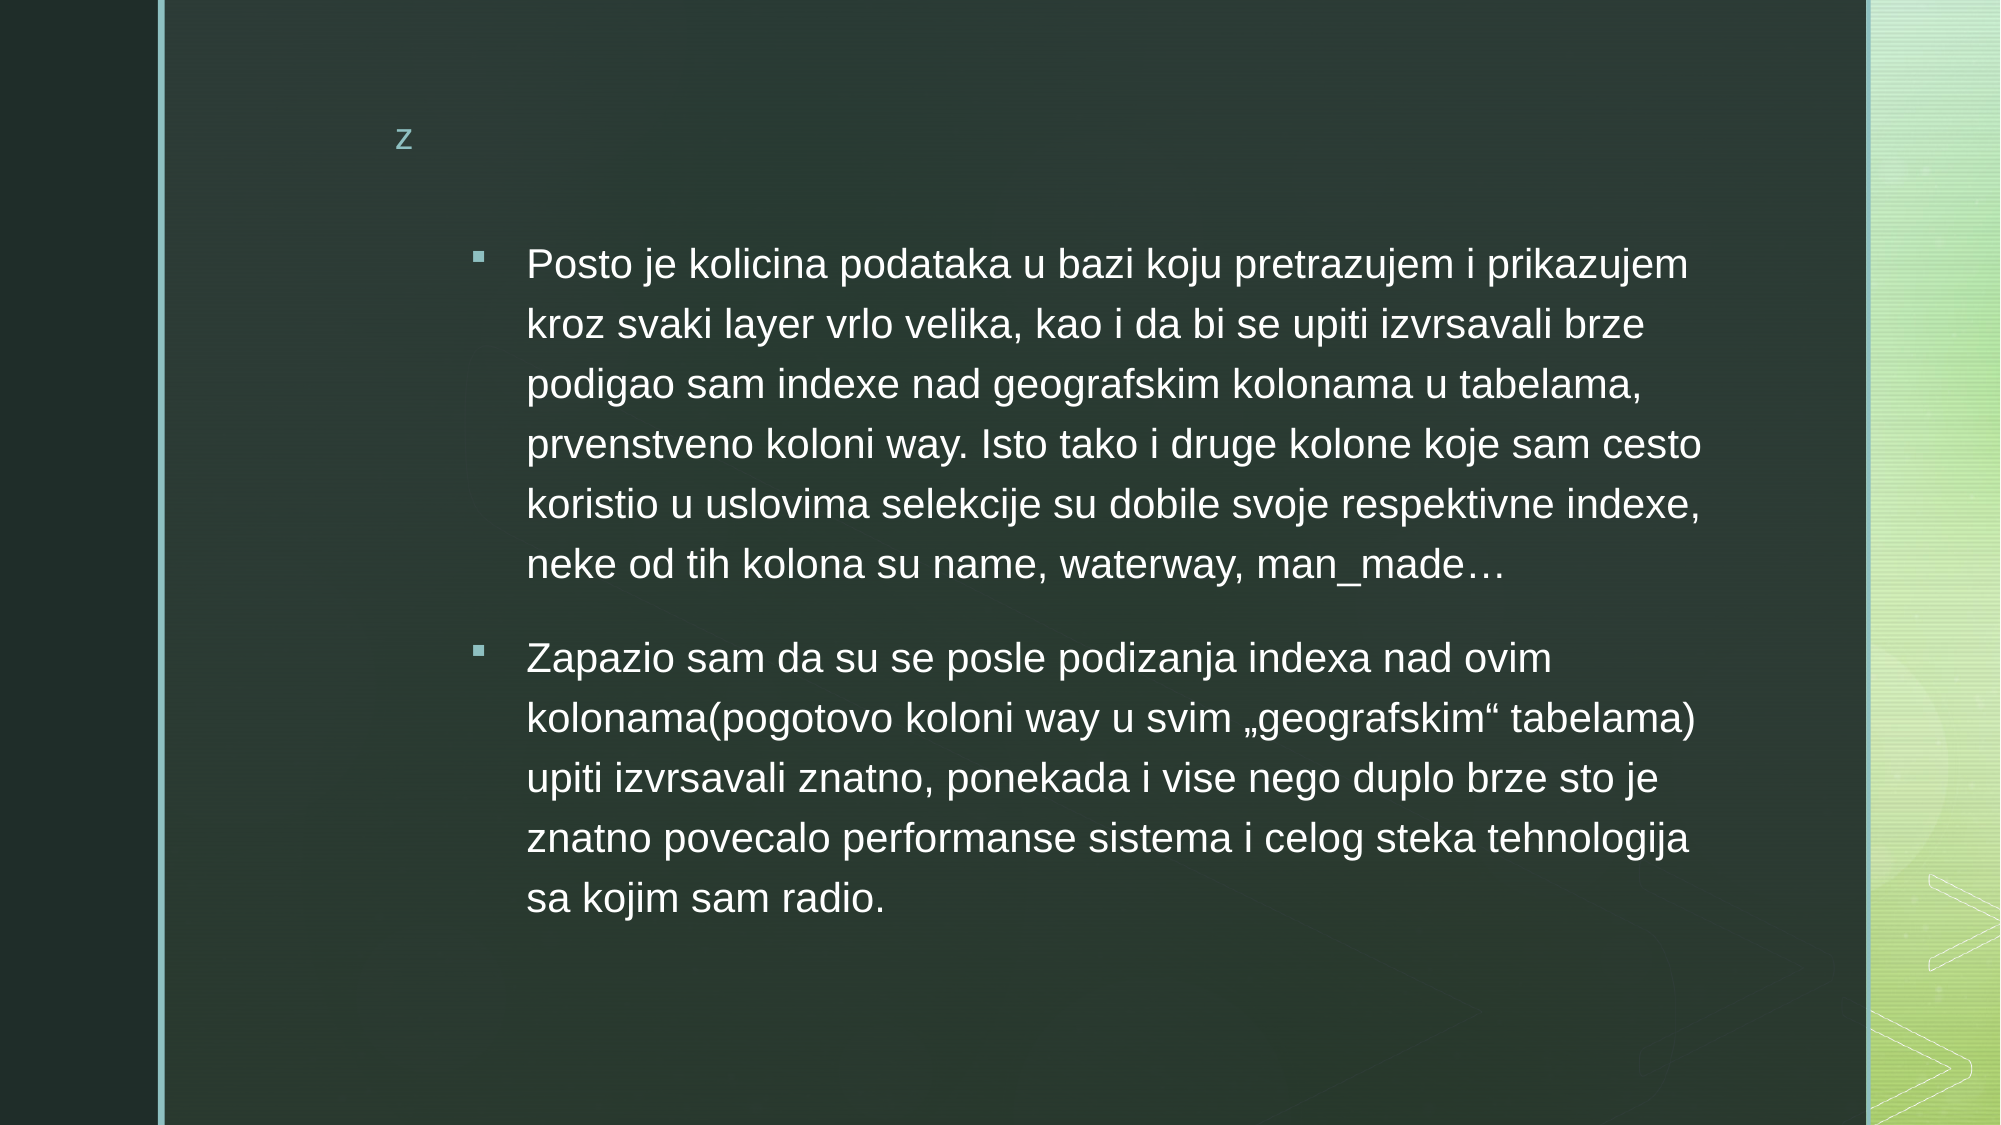

#
Posto je kolicina podataka u bazi koju pretrazujem i prikazujem kroz svaki layer vrlo velika, kao i da bi se upiti izvrsavali brze podigao sam indexe nad geografskim kolonama u tabelama, prvenstveno koloni way. Isto tako i druge kolone koje sam cesto koristio u uslovima selekcije su dobile svoje respektivne indexe, neke od tih kolona su name, waterway, man_made…
Zapazio sam da su se posle podizanja indexa nad ovim kolonama(pogotovo koloni way u svim „geografskim“ tabelama) upiti izvrsavali znatno, ponekada i vise nego duplo brze sto je znatno povecalo performanse sistema i celog steka tehnologija sa kojim sam radio.